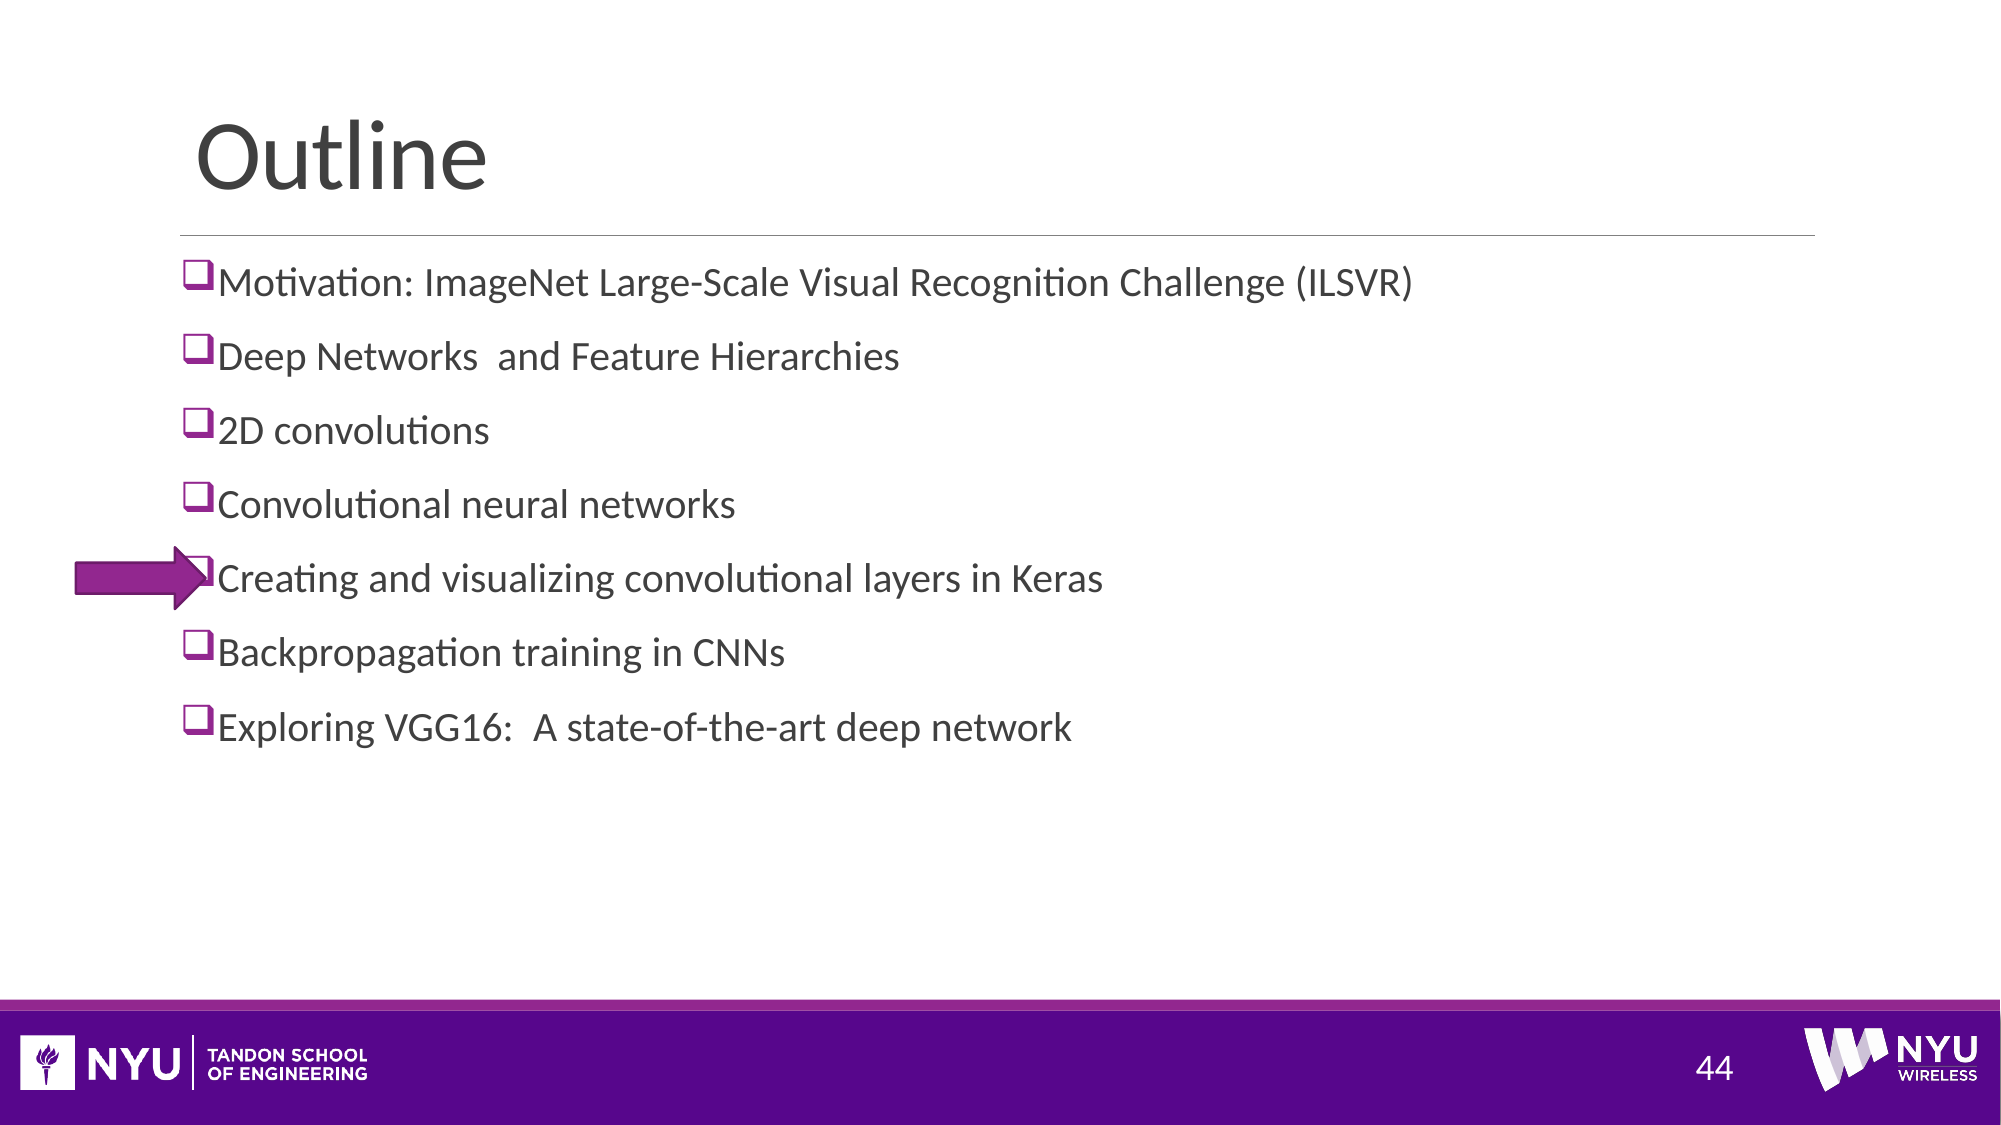

# Outline
Motivation: ImageNet Large-Scale Visual Recognition Challenge (ILSVR)
Deep Networks  and Feature Hierarchies
2D convolutions
Convolutional neural networks
Creating and visualizing convolutional layers in Keras
Backpropagation training in CNNs
Exploring VGG16:  A state-of-the-art deep network

44